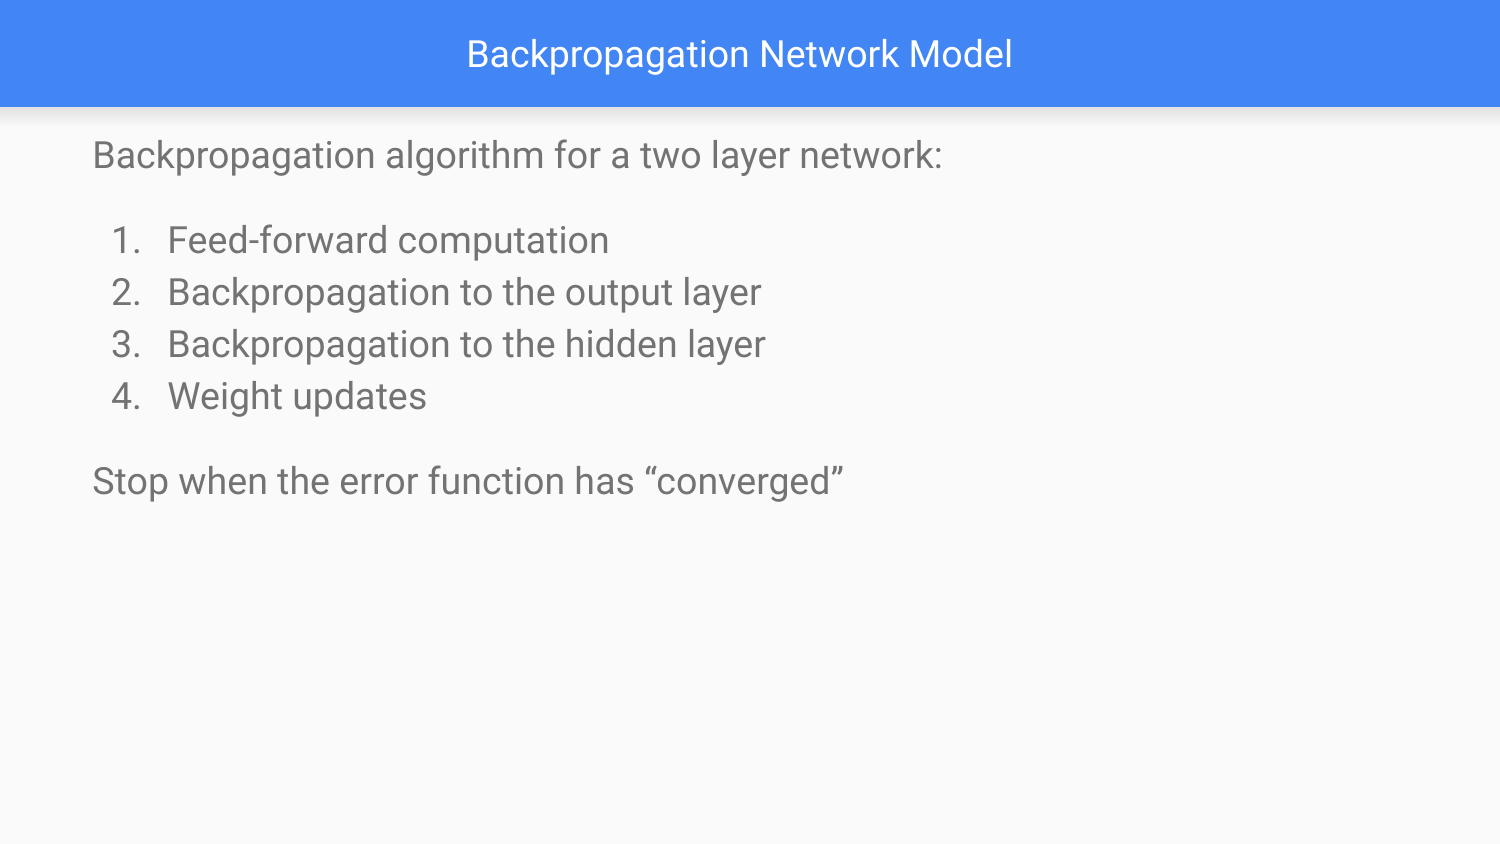

# Backpropagation Network Model
Backpropagation algorithm for a two layer network:
Feed-forward computation
Backpropagation to the output layer
Backpropagation to the hidden layer
Weight updates
Stop when the error function has “converged”